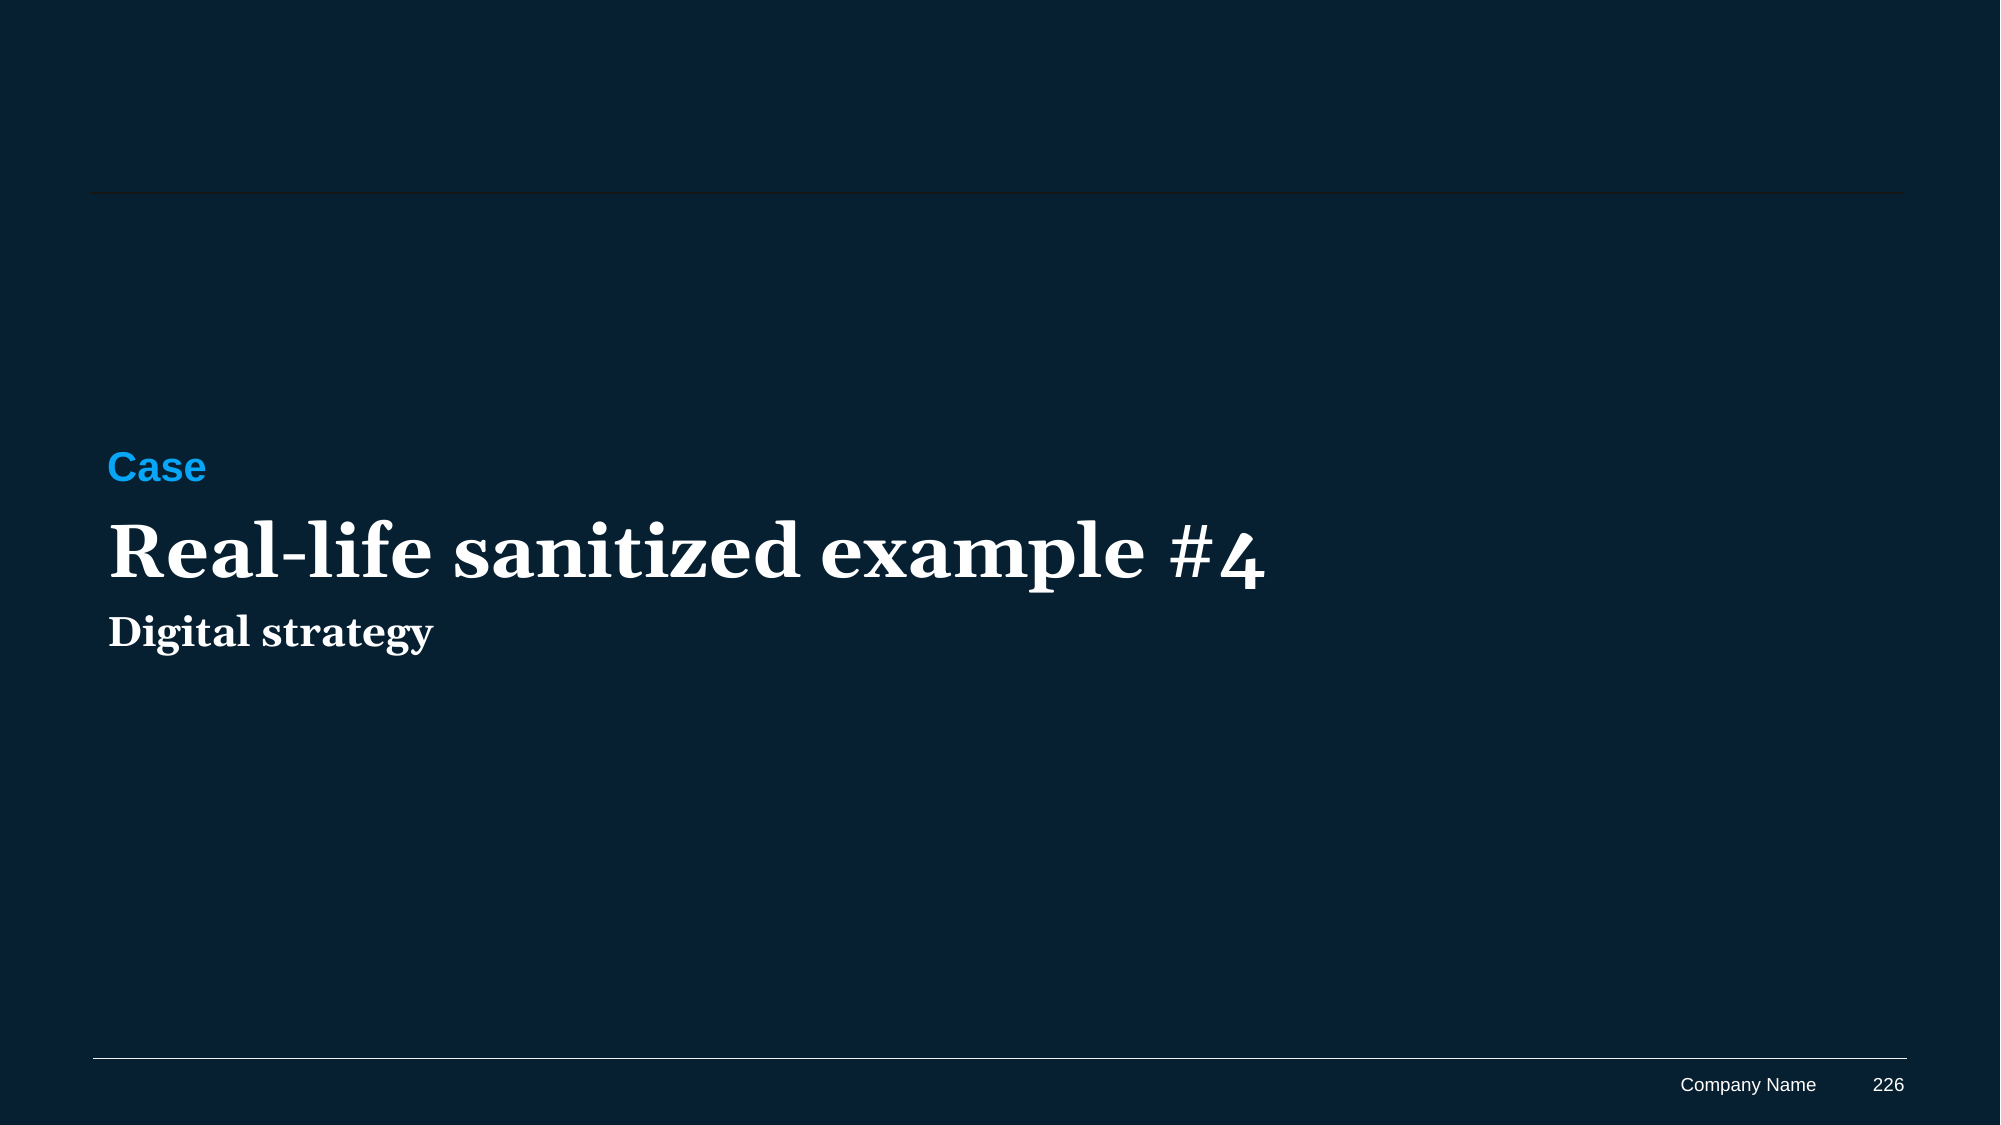

Section 1 - Template
Business Strategy PowerPoint template
Case
Real-life sanitized example #4
Digital strategy
226